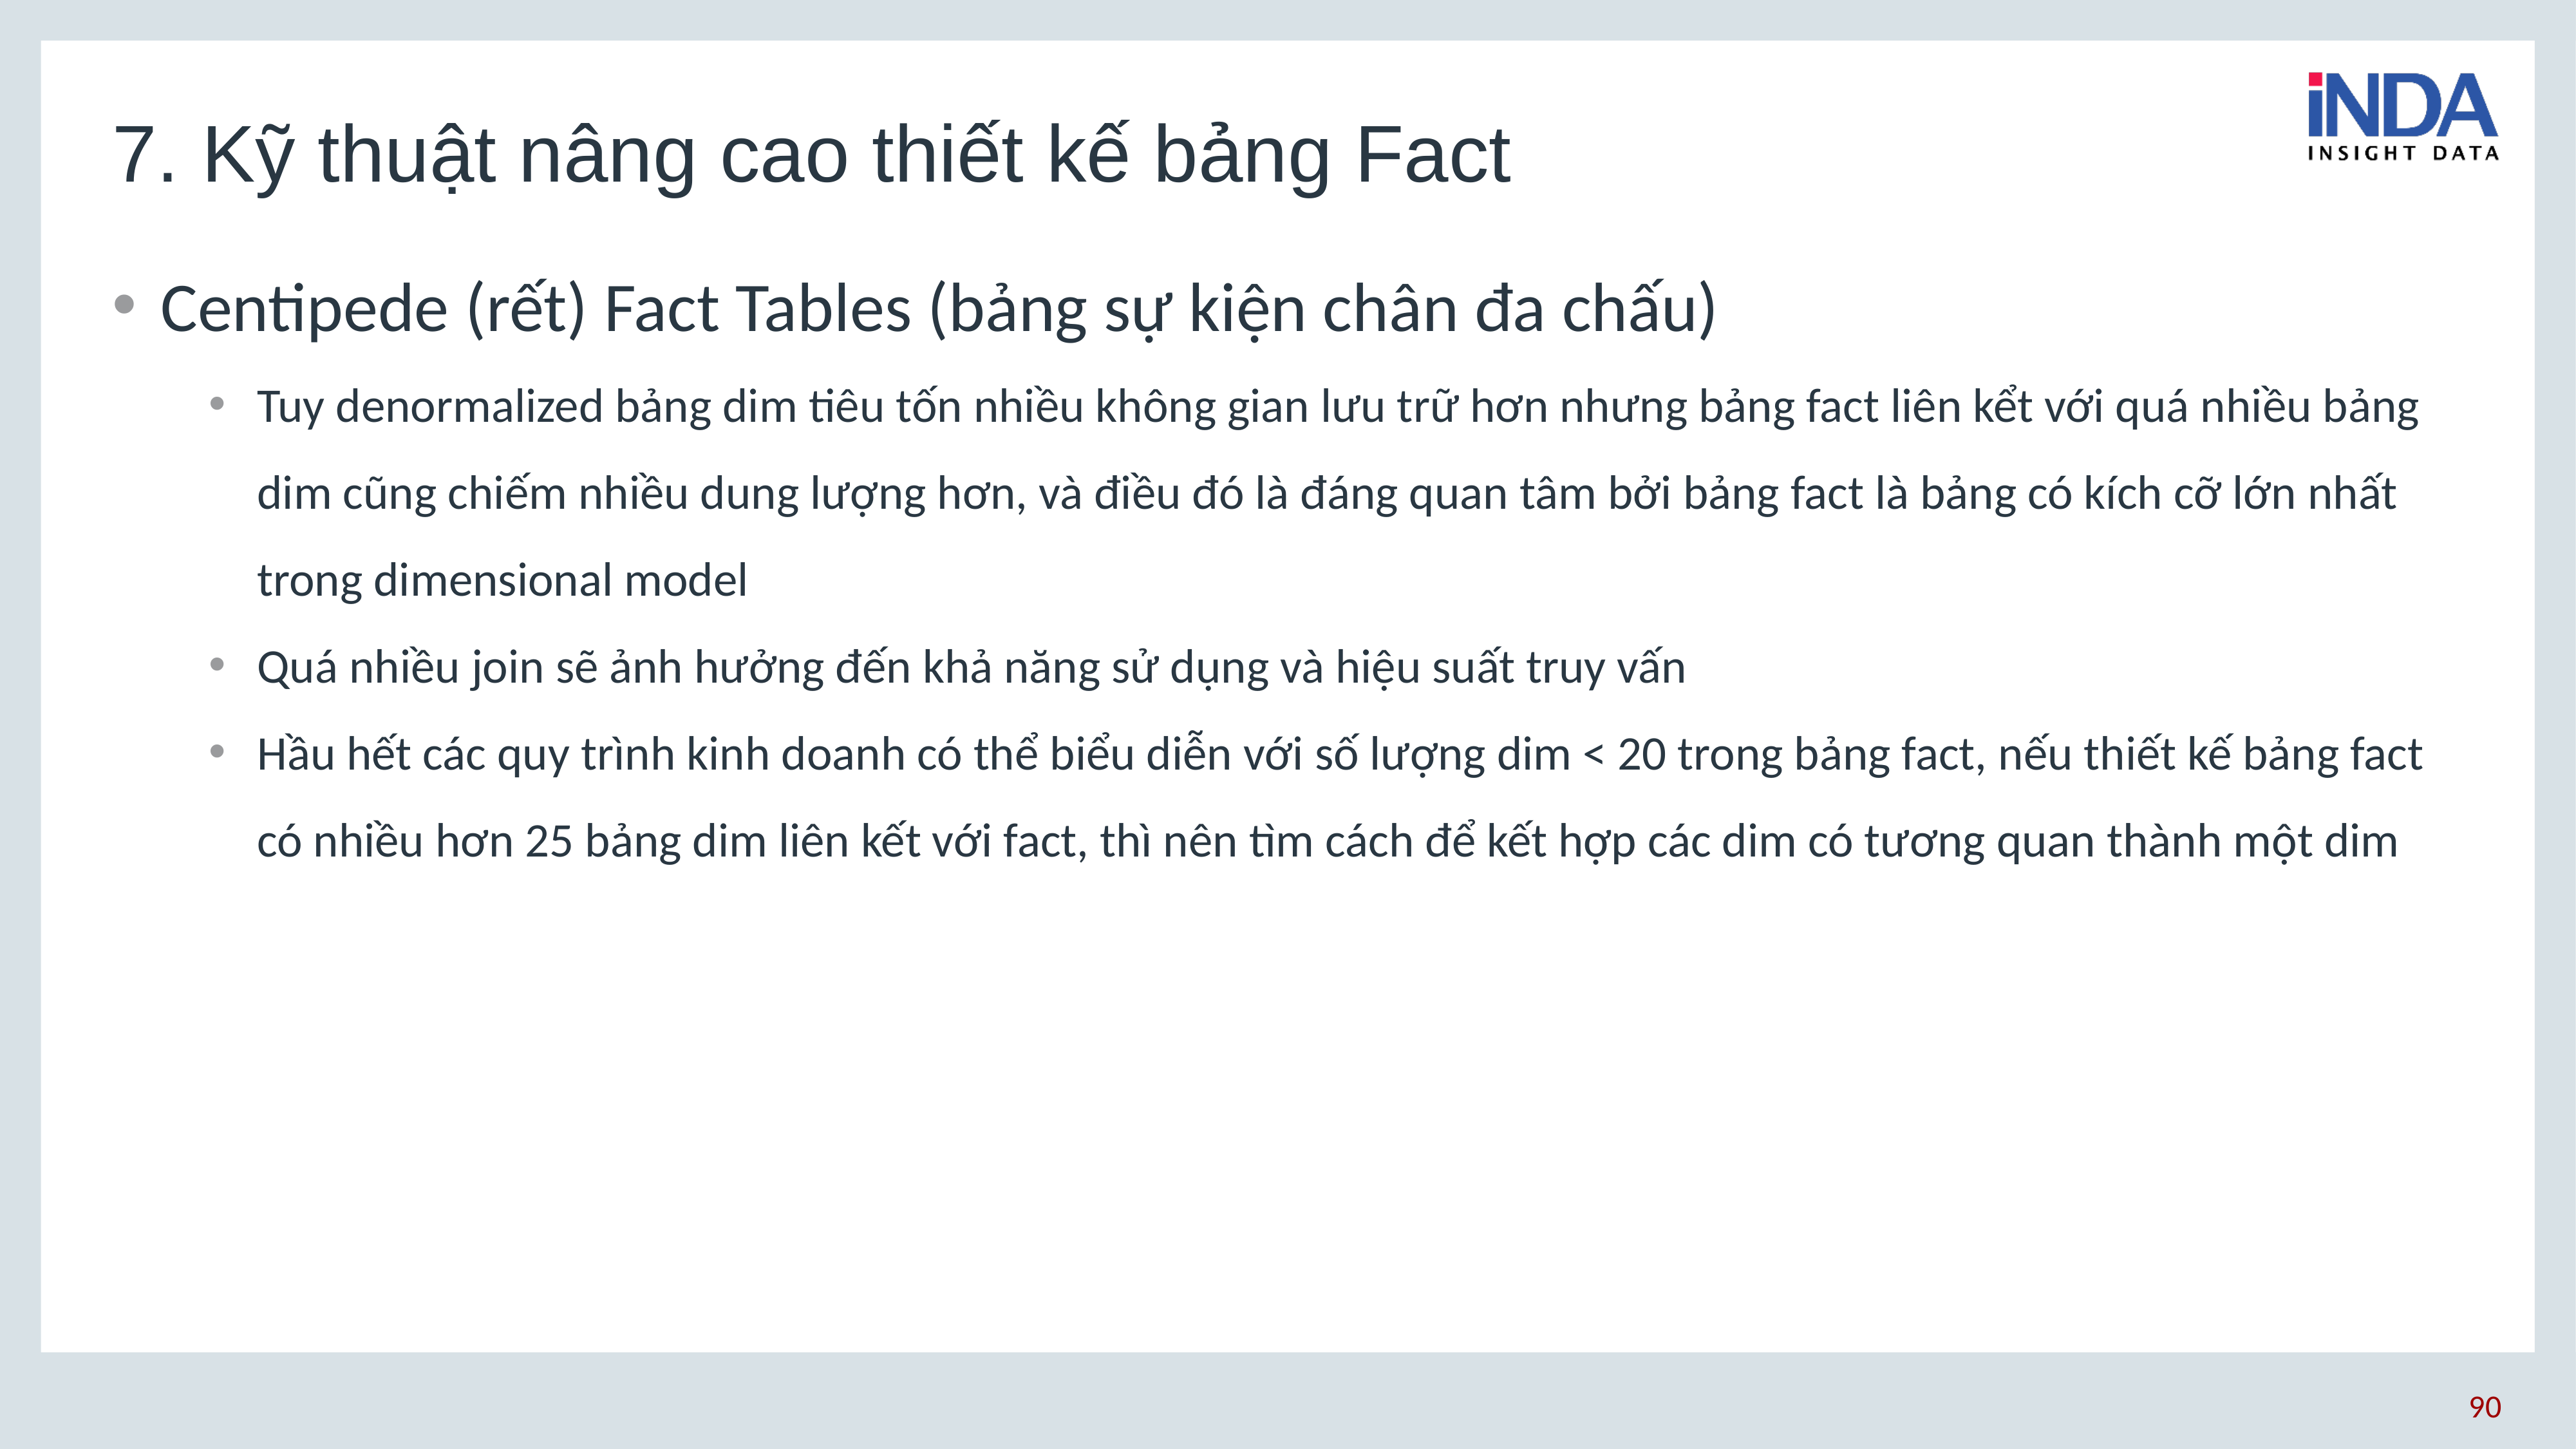

# 7. Kỹ thuật nâng cao thiết kế bảng Fact
Centipede (rết) Fact Tables (bảng sự kiện chân đa chấu)
Tuy denormalized bảng dim tiêu tốn nhiều không gian lưu trữ hơn nhưng bảng fact liên kểt với quá nhiều bảng dim cũng chiếm nhiều dung lượng hơn, và điều đó là đáng quan tâm bởi bảng fact là bảng có kích cỡ lớn nhất trong dimensional model
Quá nhiều join sẽ ảnh hưởng đến khả năng sử dụng và hiệu suất truy vấn
Hầu hết các quy trình kinh doanh có thể biểu diễn với số lượng dim < 20 trong bảng fact, nếu thiết kế bảng fact có nhiều hơn 25 bảng dim liên kết với fact, thì nên tìm cách để kết hợp các dim có tương quan thành một dim

90